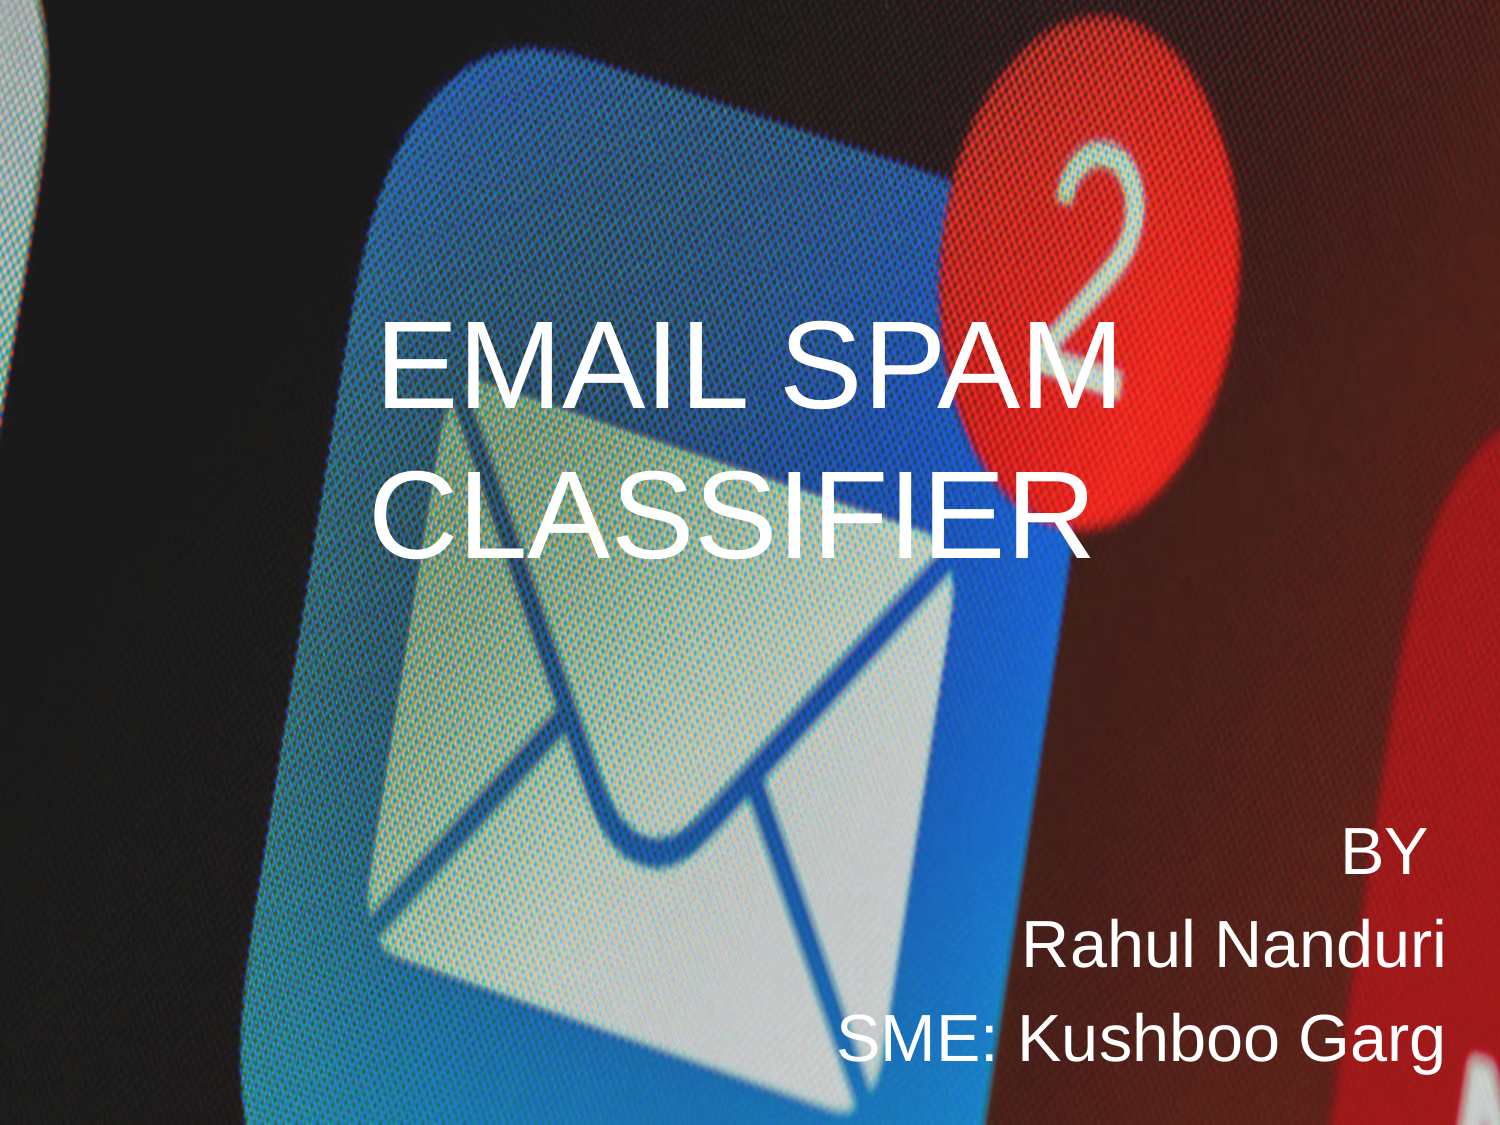

# EMAIL SPAM CLASSIFIER
BY
Rahul Nanduri
SME: Kushboo Garg